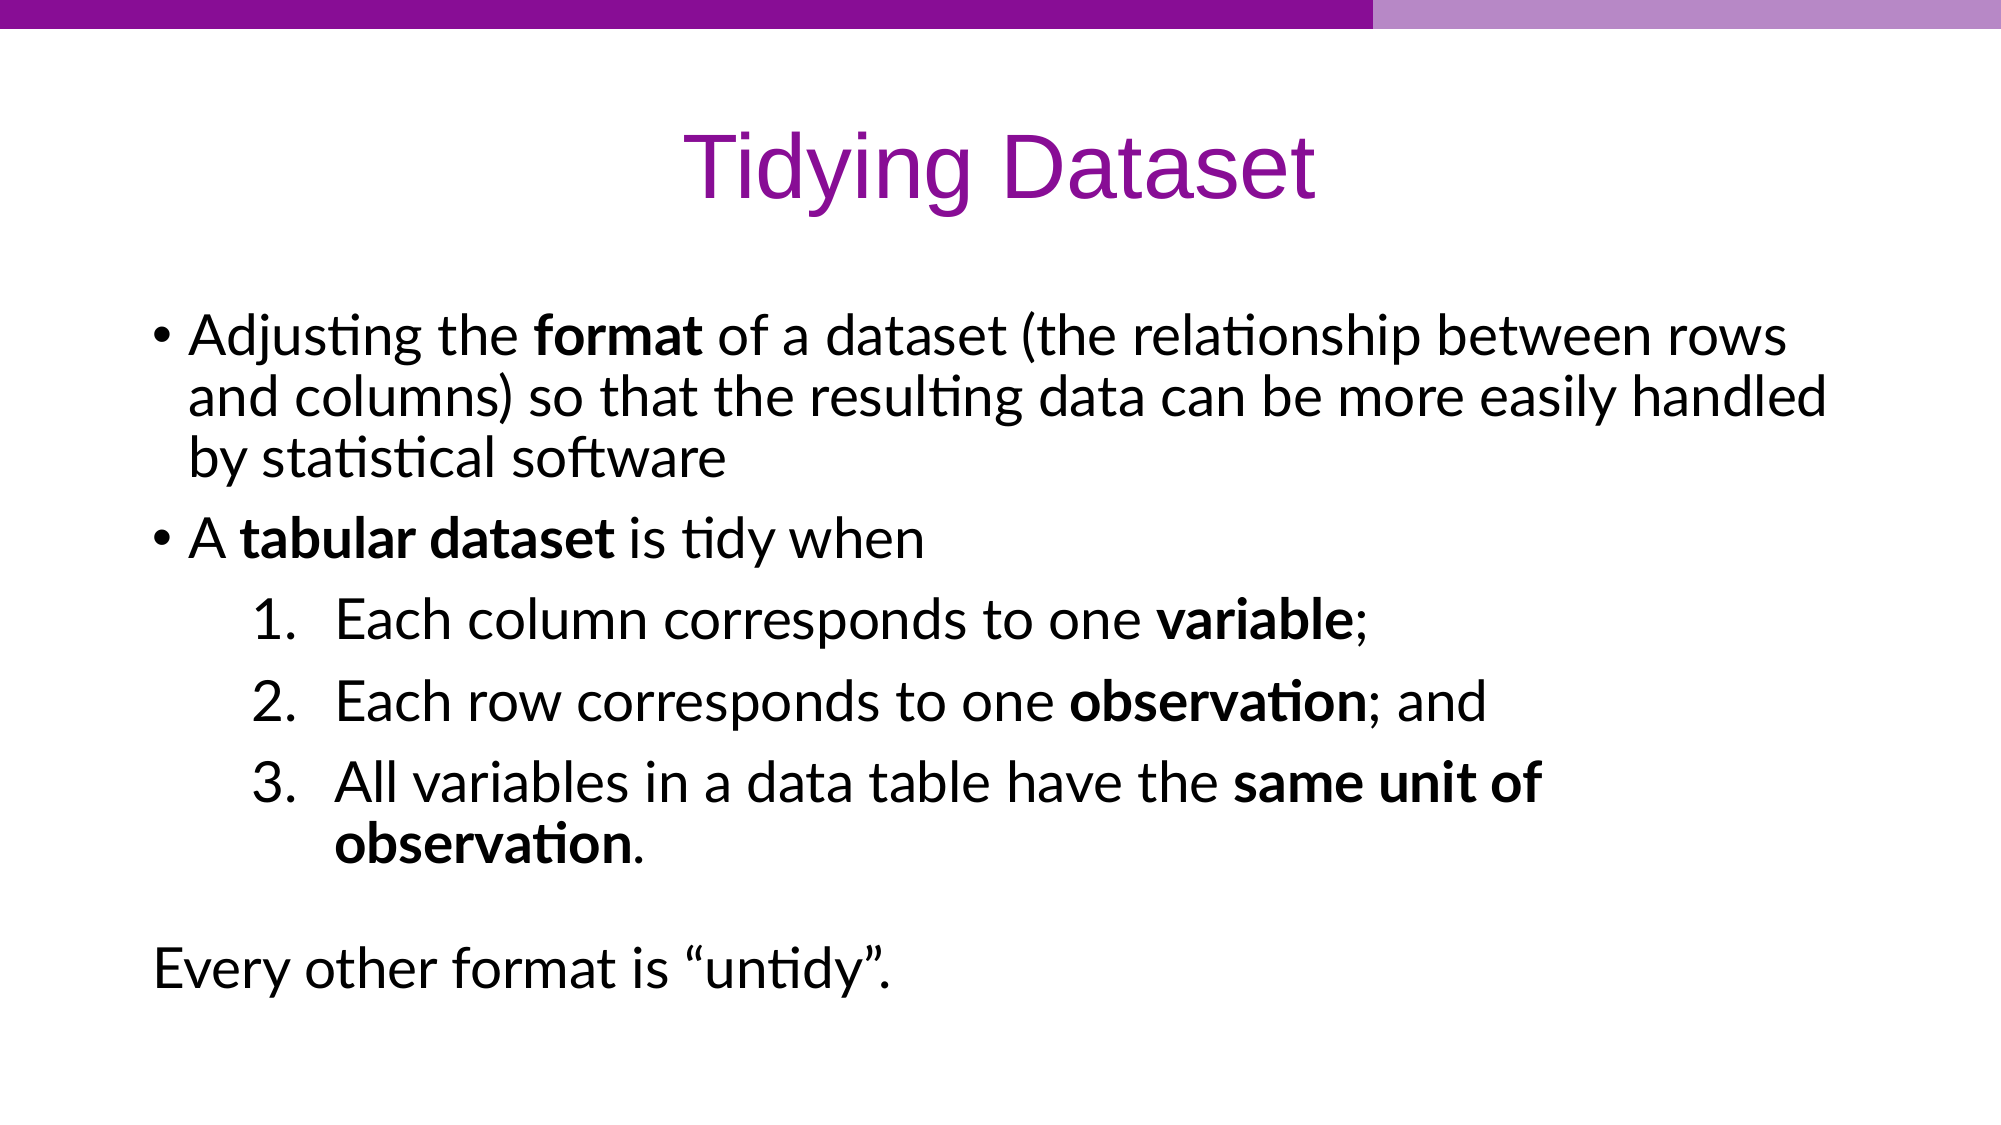

# Tidying Dataset
Adjusting the format of a dataset (the relationship between rows and columns) so that the resulting data can be more easily handled by statistical software
A tabular dataset is tidy when
Each column corresponds to one variable;
Each row corresponds to one observation; and
All variables in a data table have the same unit of observation.

Every other format is “untidy”.